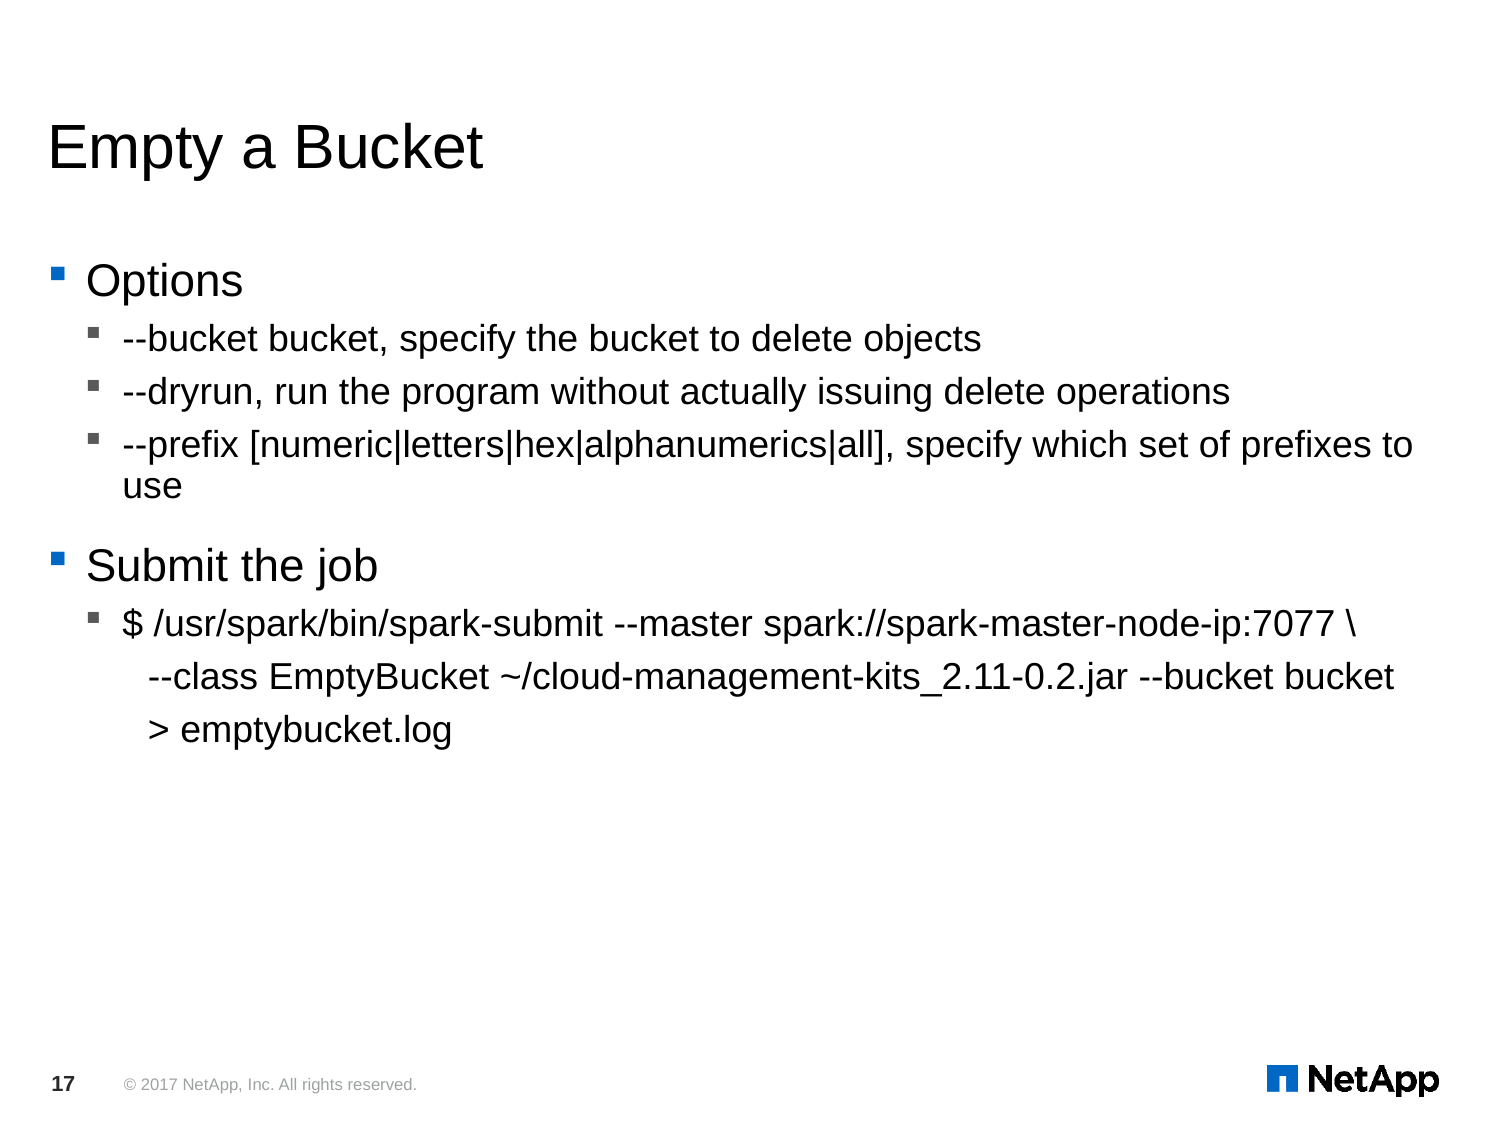

# Empty a Bucket
Options
--bucket bucket, specify the bucket to delete objects
--dryrun, run the program without actually issuing delete operations
--prefix [numeric|letters|hex|alphanumerics|all], specify which set of prefixes to use
Submit the job
$ /usr/spark/bin/spark-submit --master spark://spark-master-node-ip:7077 \
      --class EmptyBucket ~/cloud-management-kits_2.11-0.2.jar --bucket bucket
      > emptybucket.log

17
© 2017 NetApp, Inc. All rights reserved.